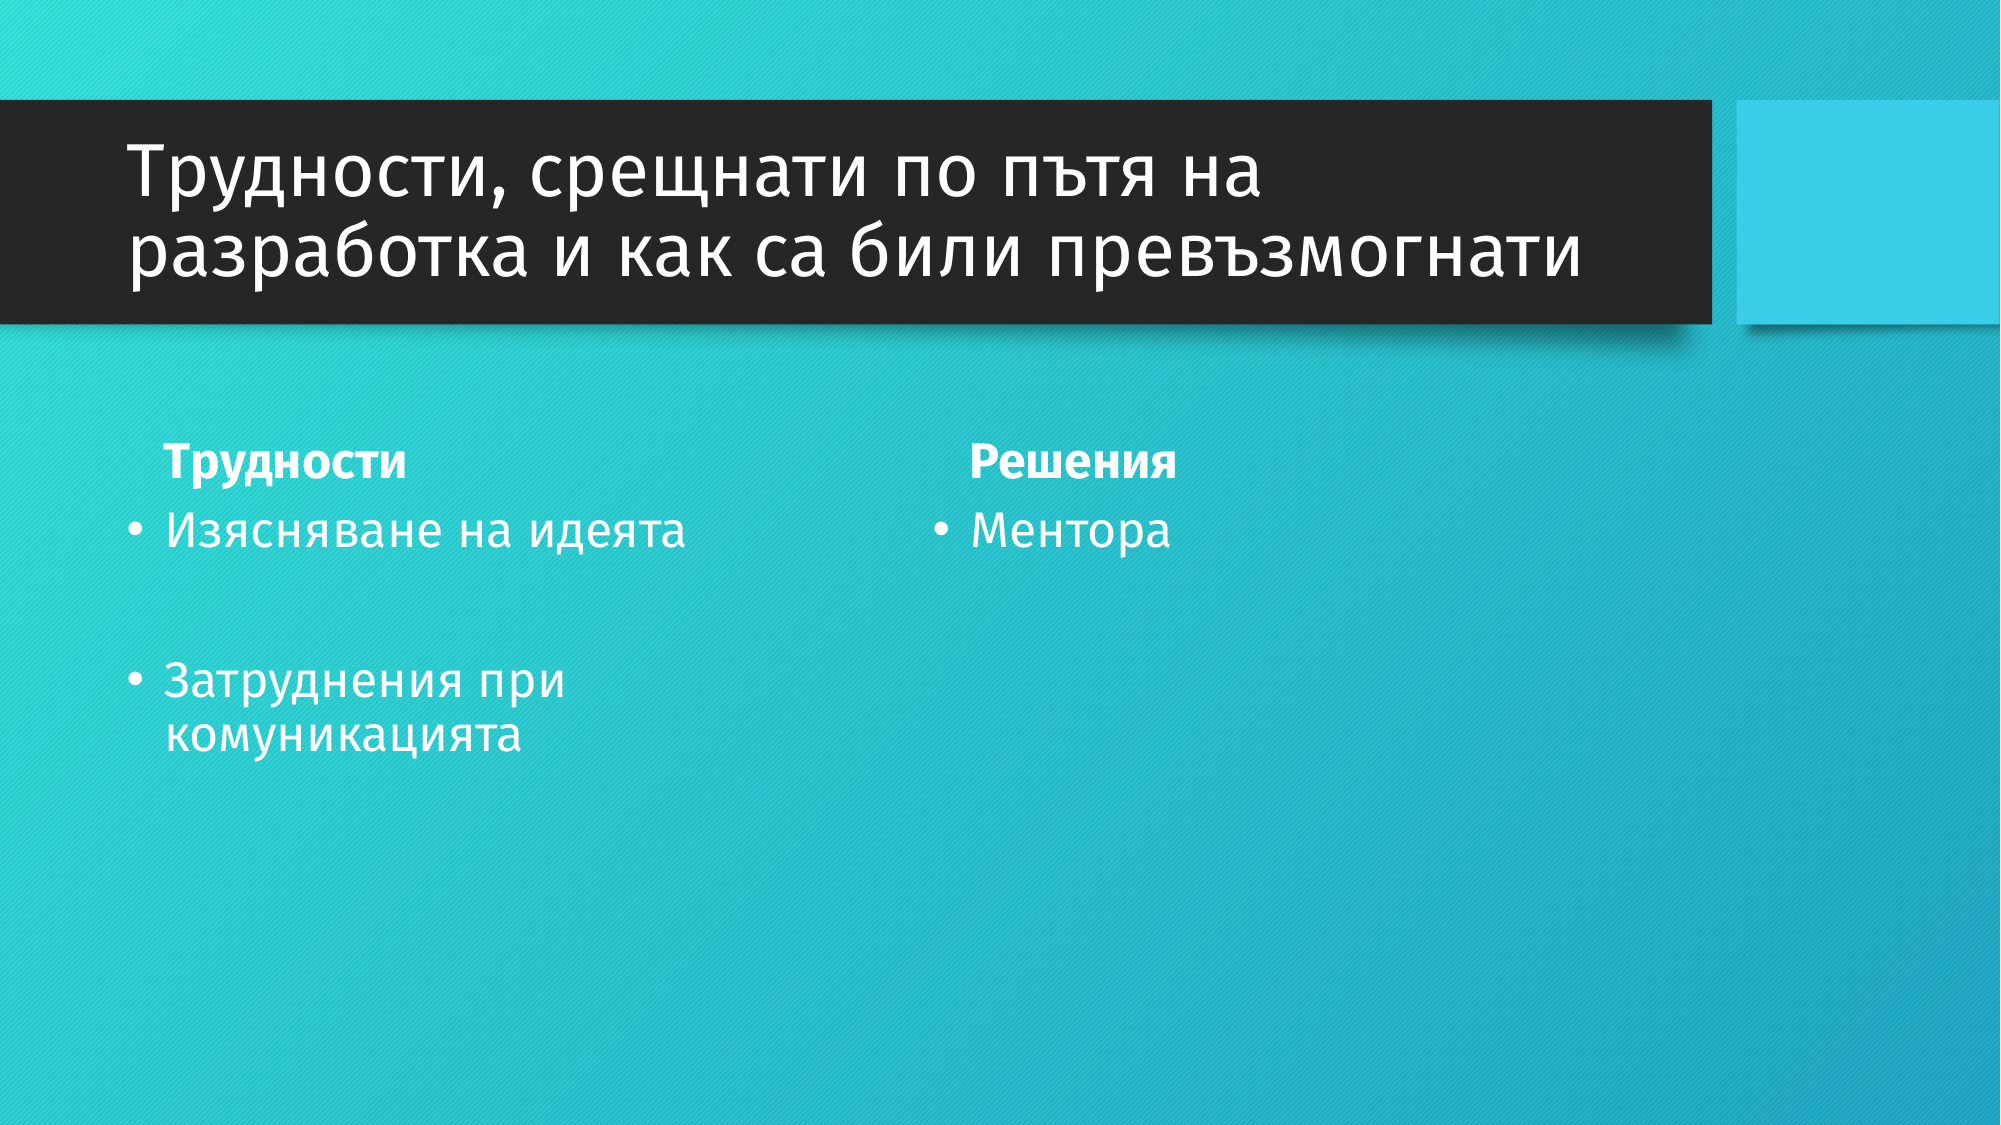

# Трудности, срещнати по пътя на разработка и как са били превъзмогнати
Трудности
Решения
Изясняване на идеята

Затруднения при комуникацията

Ментора